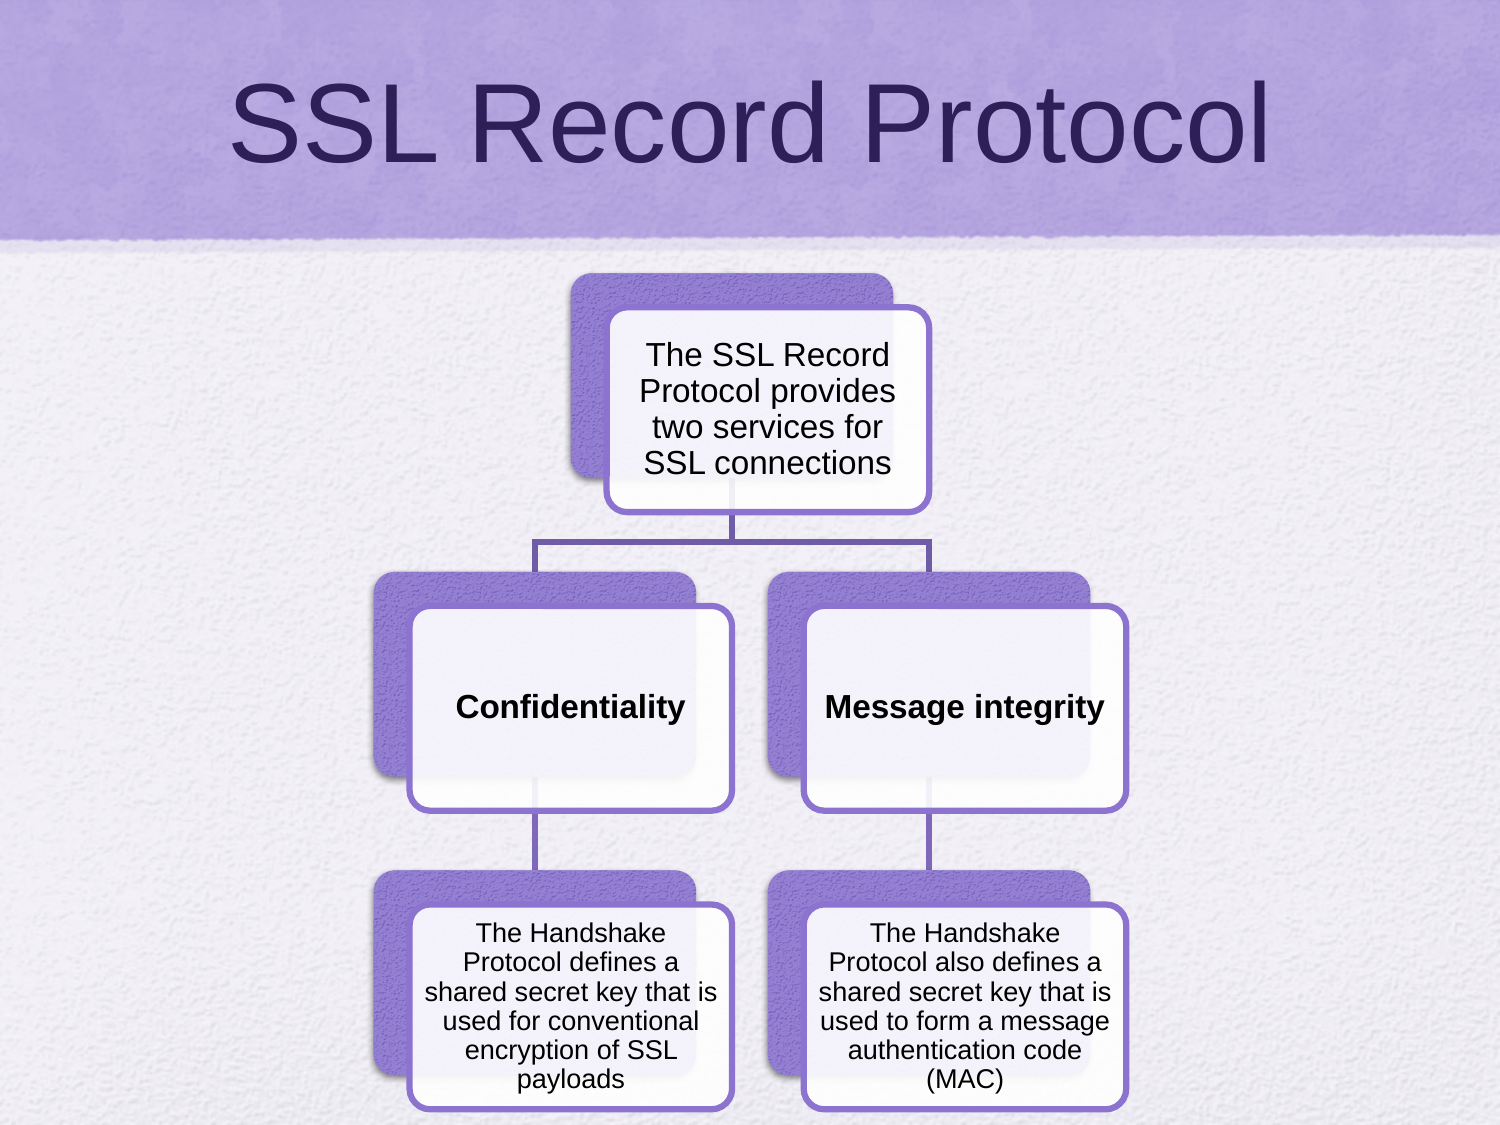

# SSL Record Protocol
The SSL Record Protocol provides two services for SSL connections
Confidentiality
The Handshake Protocol defines a shared secret key that is used for conventional encryption of SSL payloads
Message integrity
The Handshake Protocol also defines a shared secret key that is used to form a message authentication code (MAC)